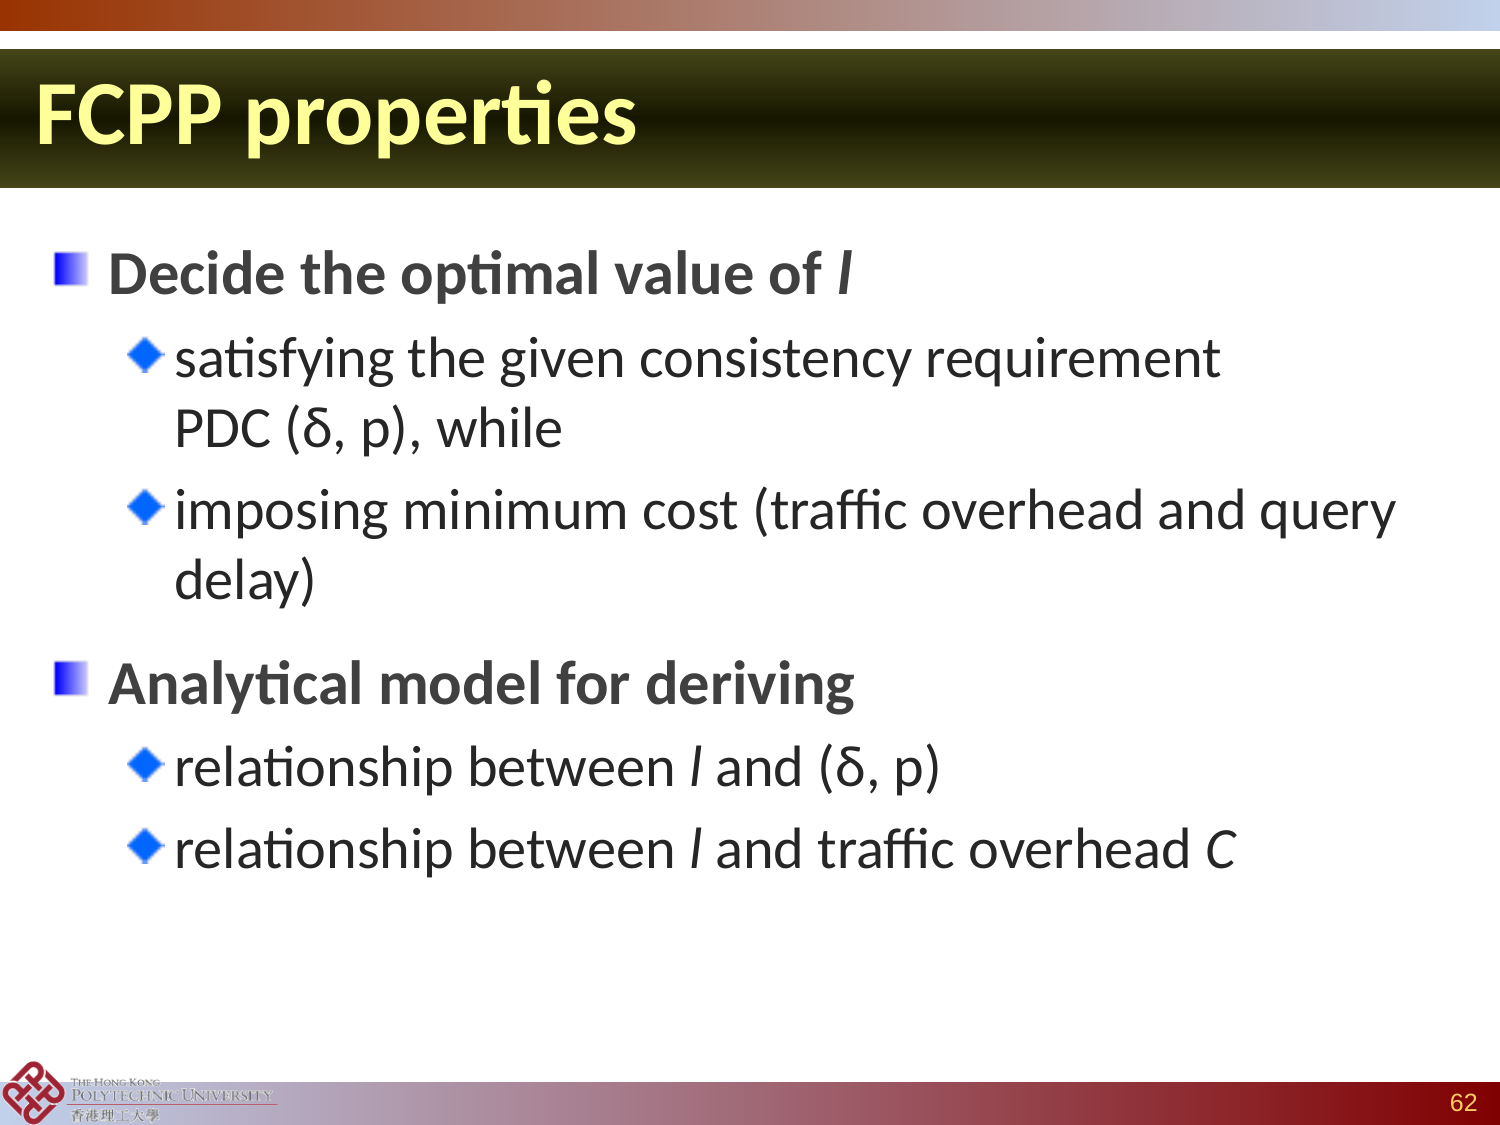

FCPP properties
Decide the optimal value of l
satisfying the given consistency requirement           PDC (δ, p), while
imposing minimum cost (traffic overhead and query delay)
Analytical model for deriving
relationship between l and (δ, p)
relationship between l and traffic overhead C